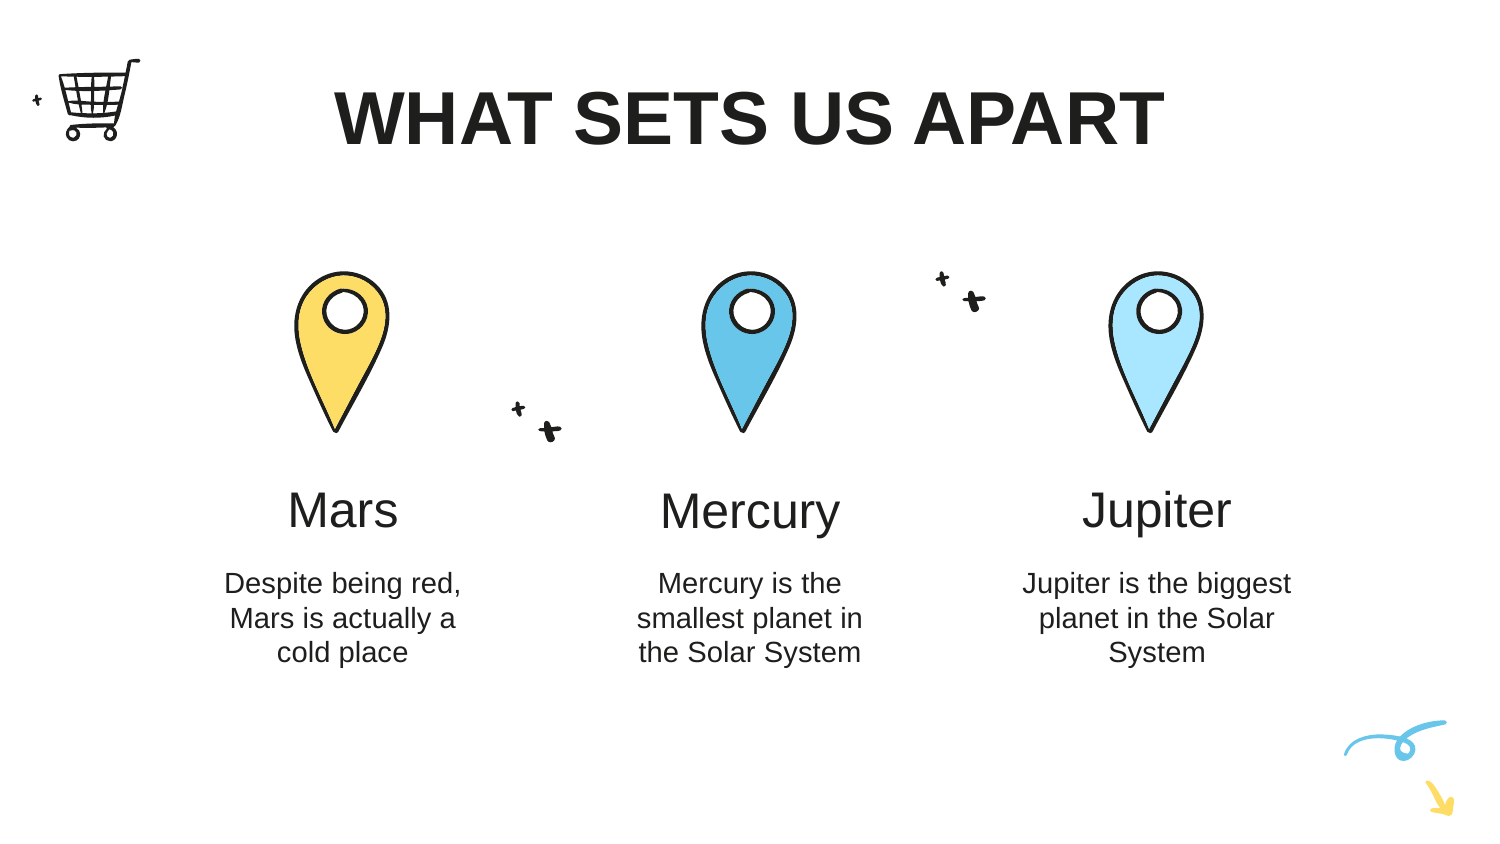

WHAT SETS US APART

# Mars
Jupiter
Mercury
Despite being red, Mars is actually a cold place
Mercury is the smallest planet in the Solar System
Jupiter is the biggest planet in the Solar System